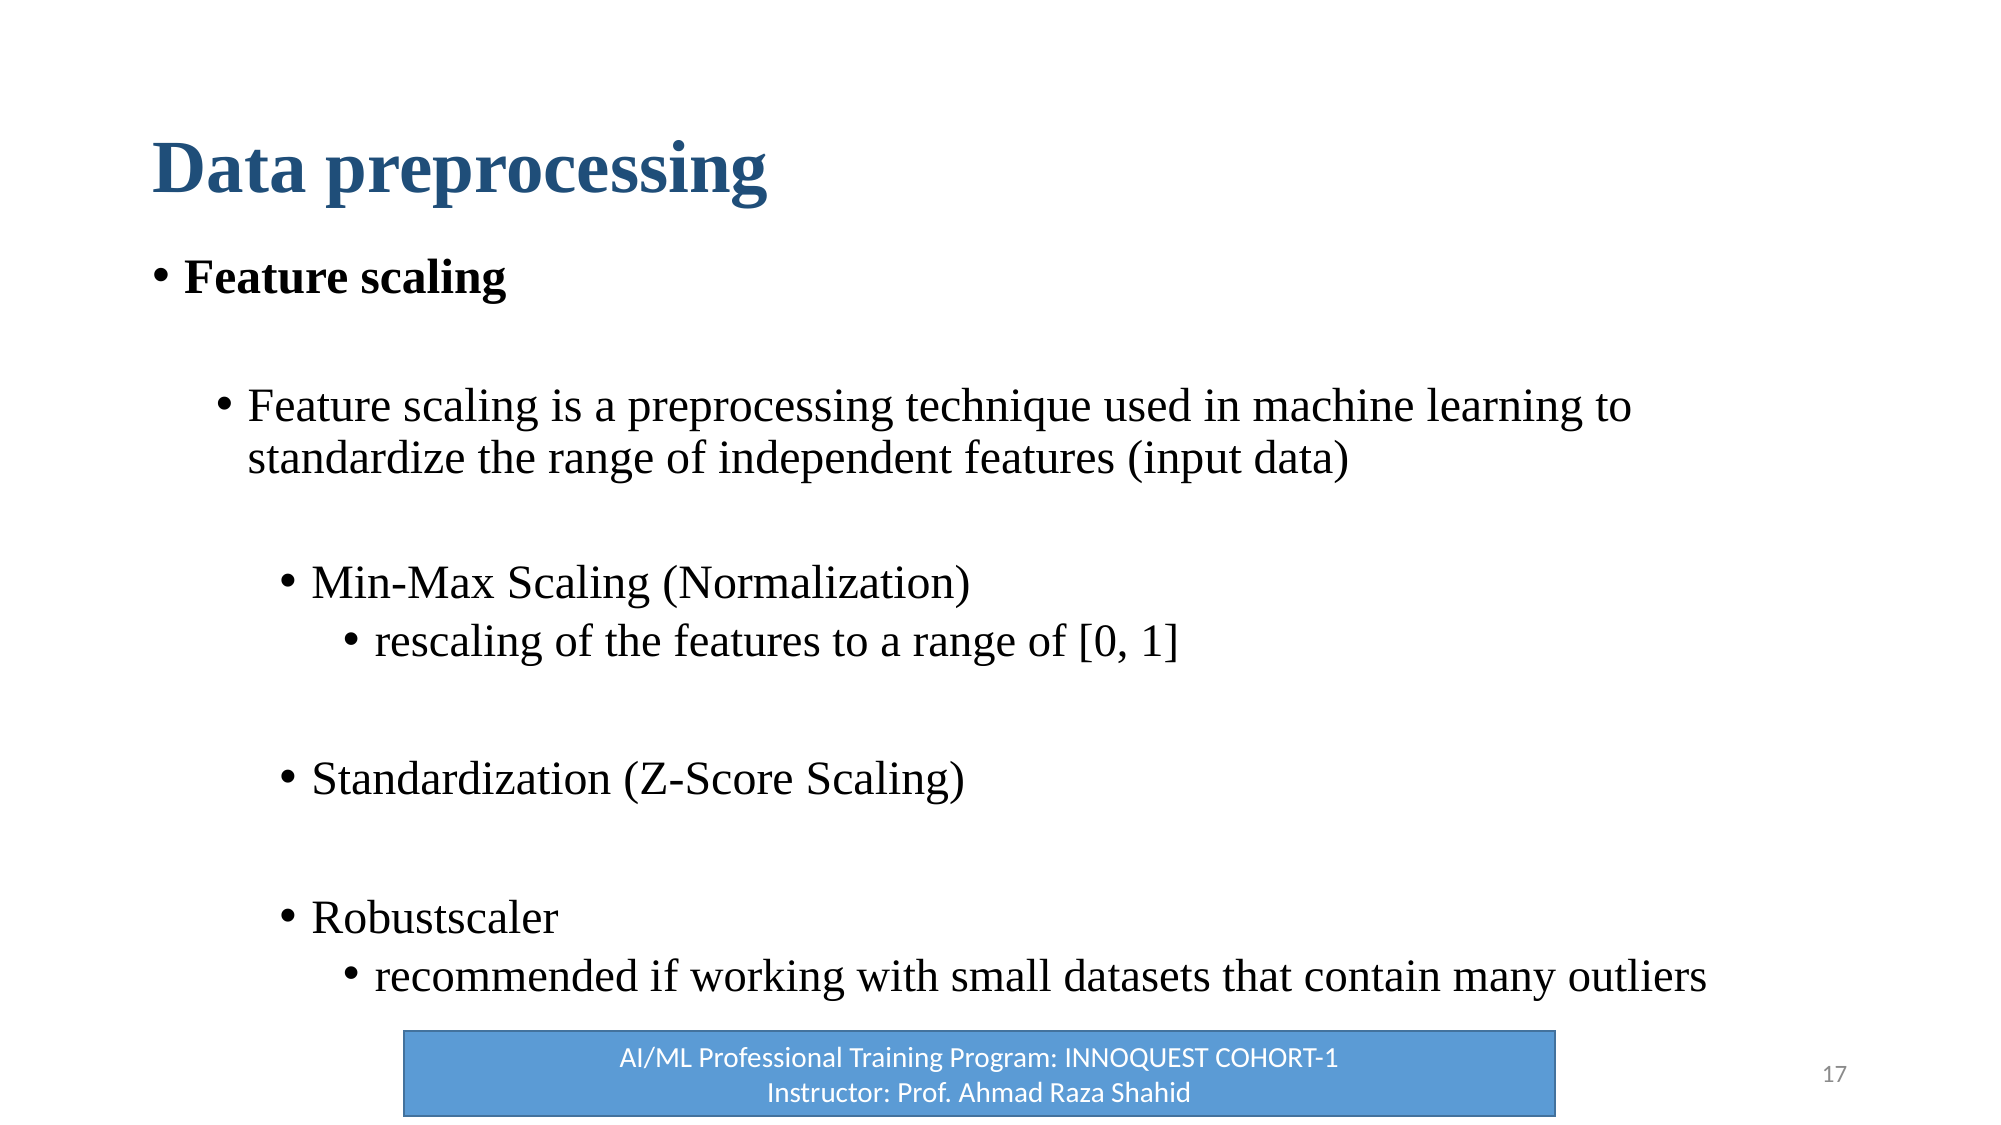

# Data preprocessing
Feature scaling

Feature scaling is a preprocessing technique used in machine learning to standardize the range of independent features (input data)

Min-Max Scaling (Normalization)
rescaling of the features to a range of [0, 1]

Standardization (Z-Score Scaling)

Robustscaler
recommended if working with small datasets that contain many outliers

AI/ML Professional Training Program: INNOQUEST COHORT-1
Instructor: Prof. Ahmad Raza Shahid
17